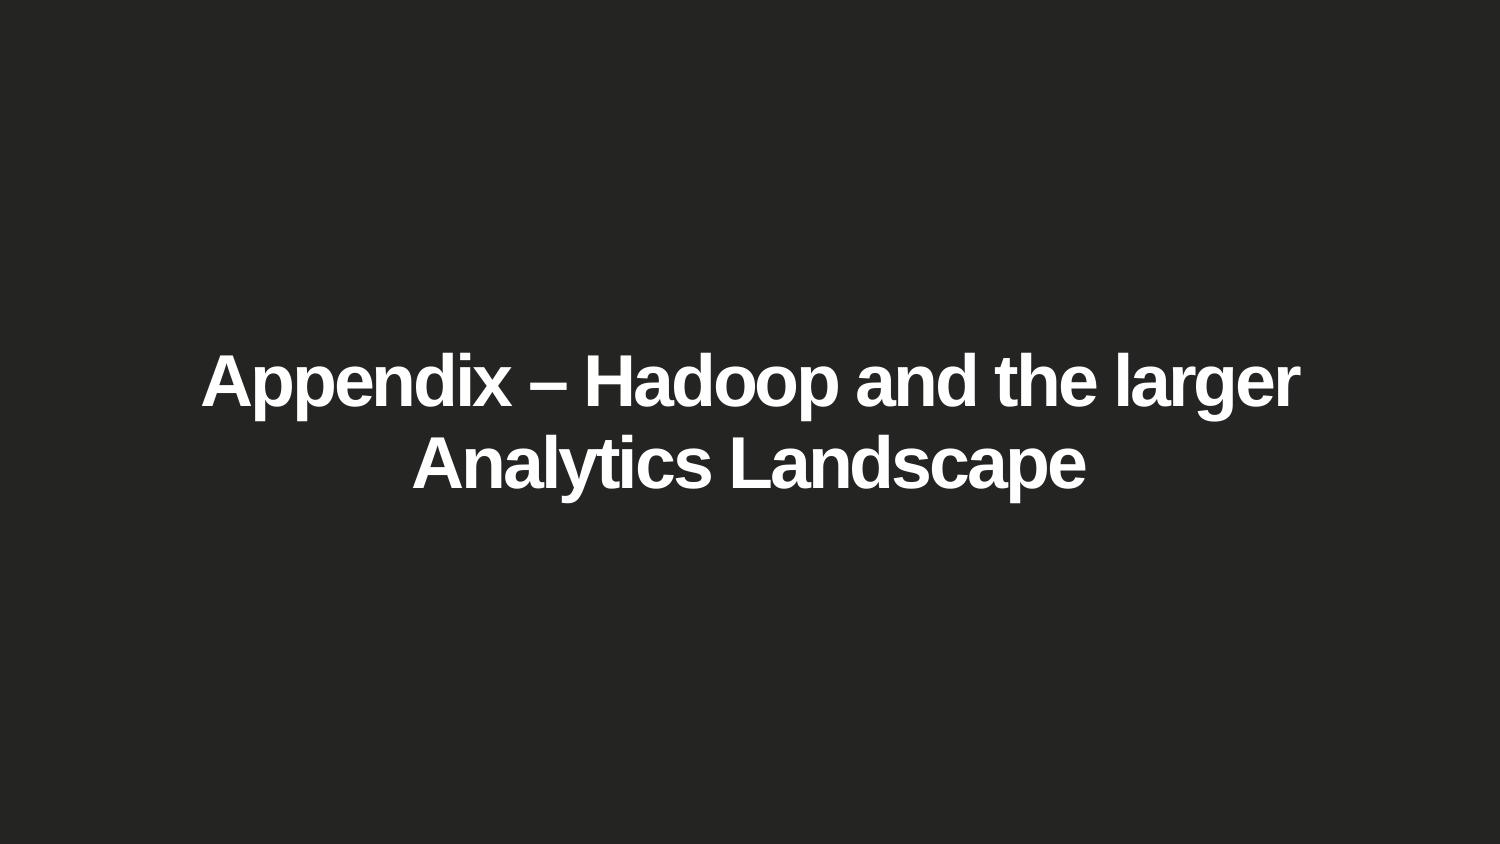

# Appendix – Hadoop and the larger Analytics Landscape